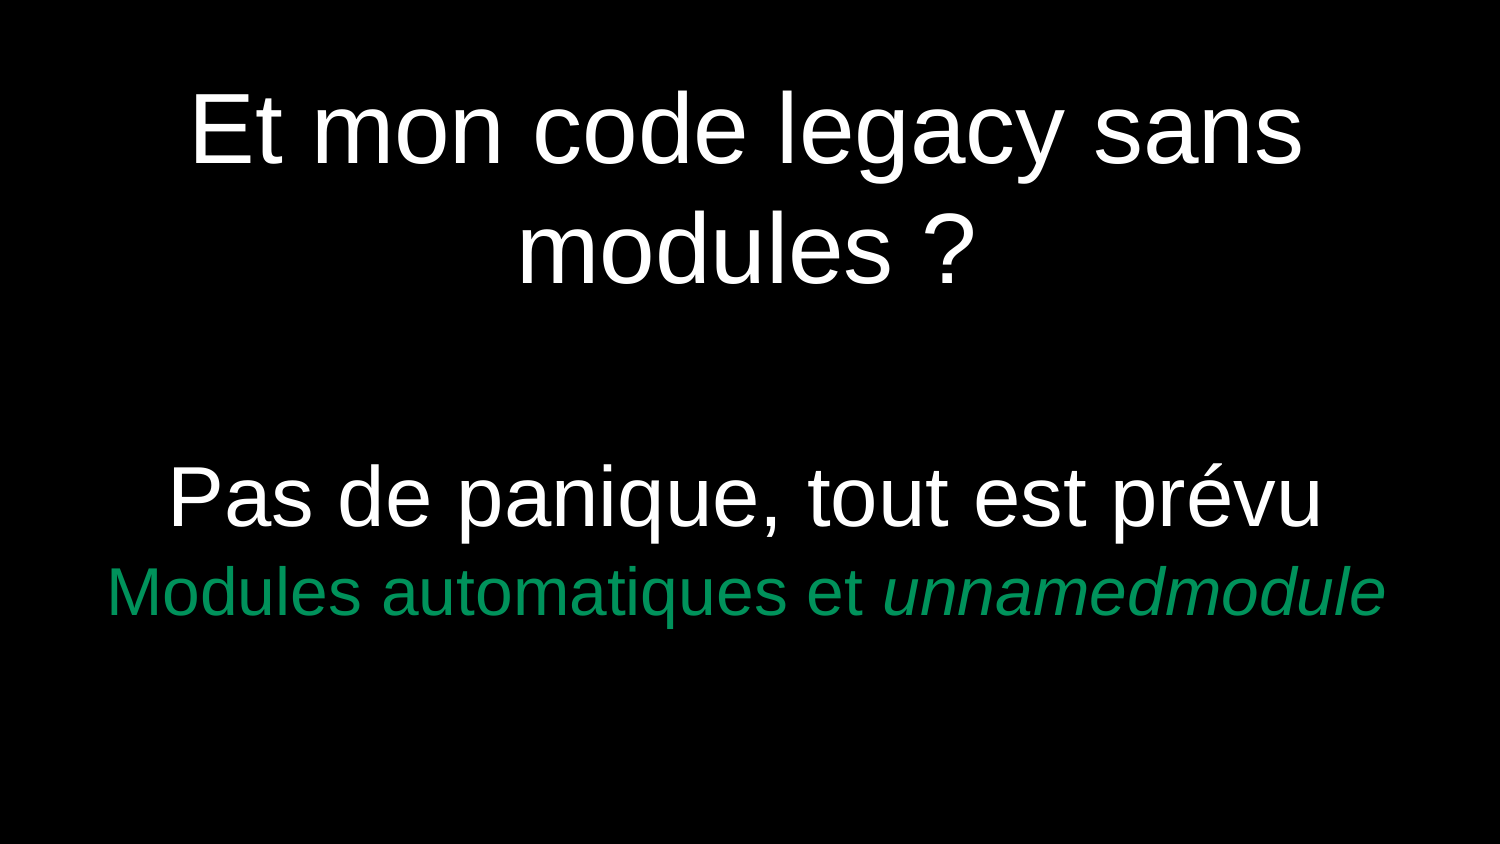

Et mon code legacy sans modules ?
Pas de panique, tout est prévu
Modules automatiques et unnamedmodule